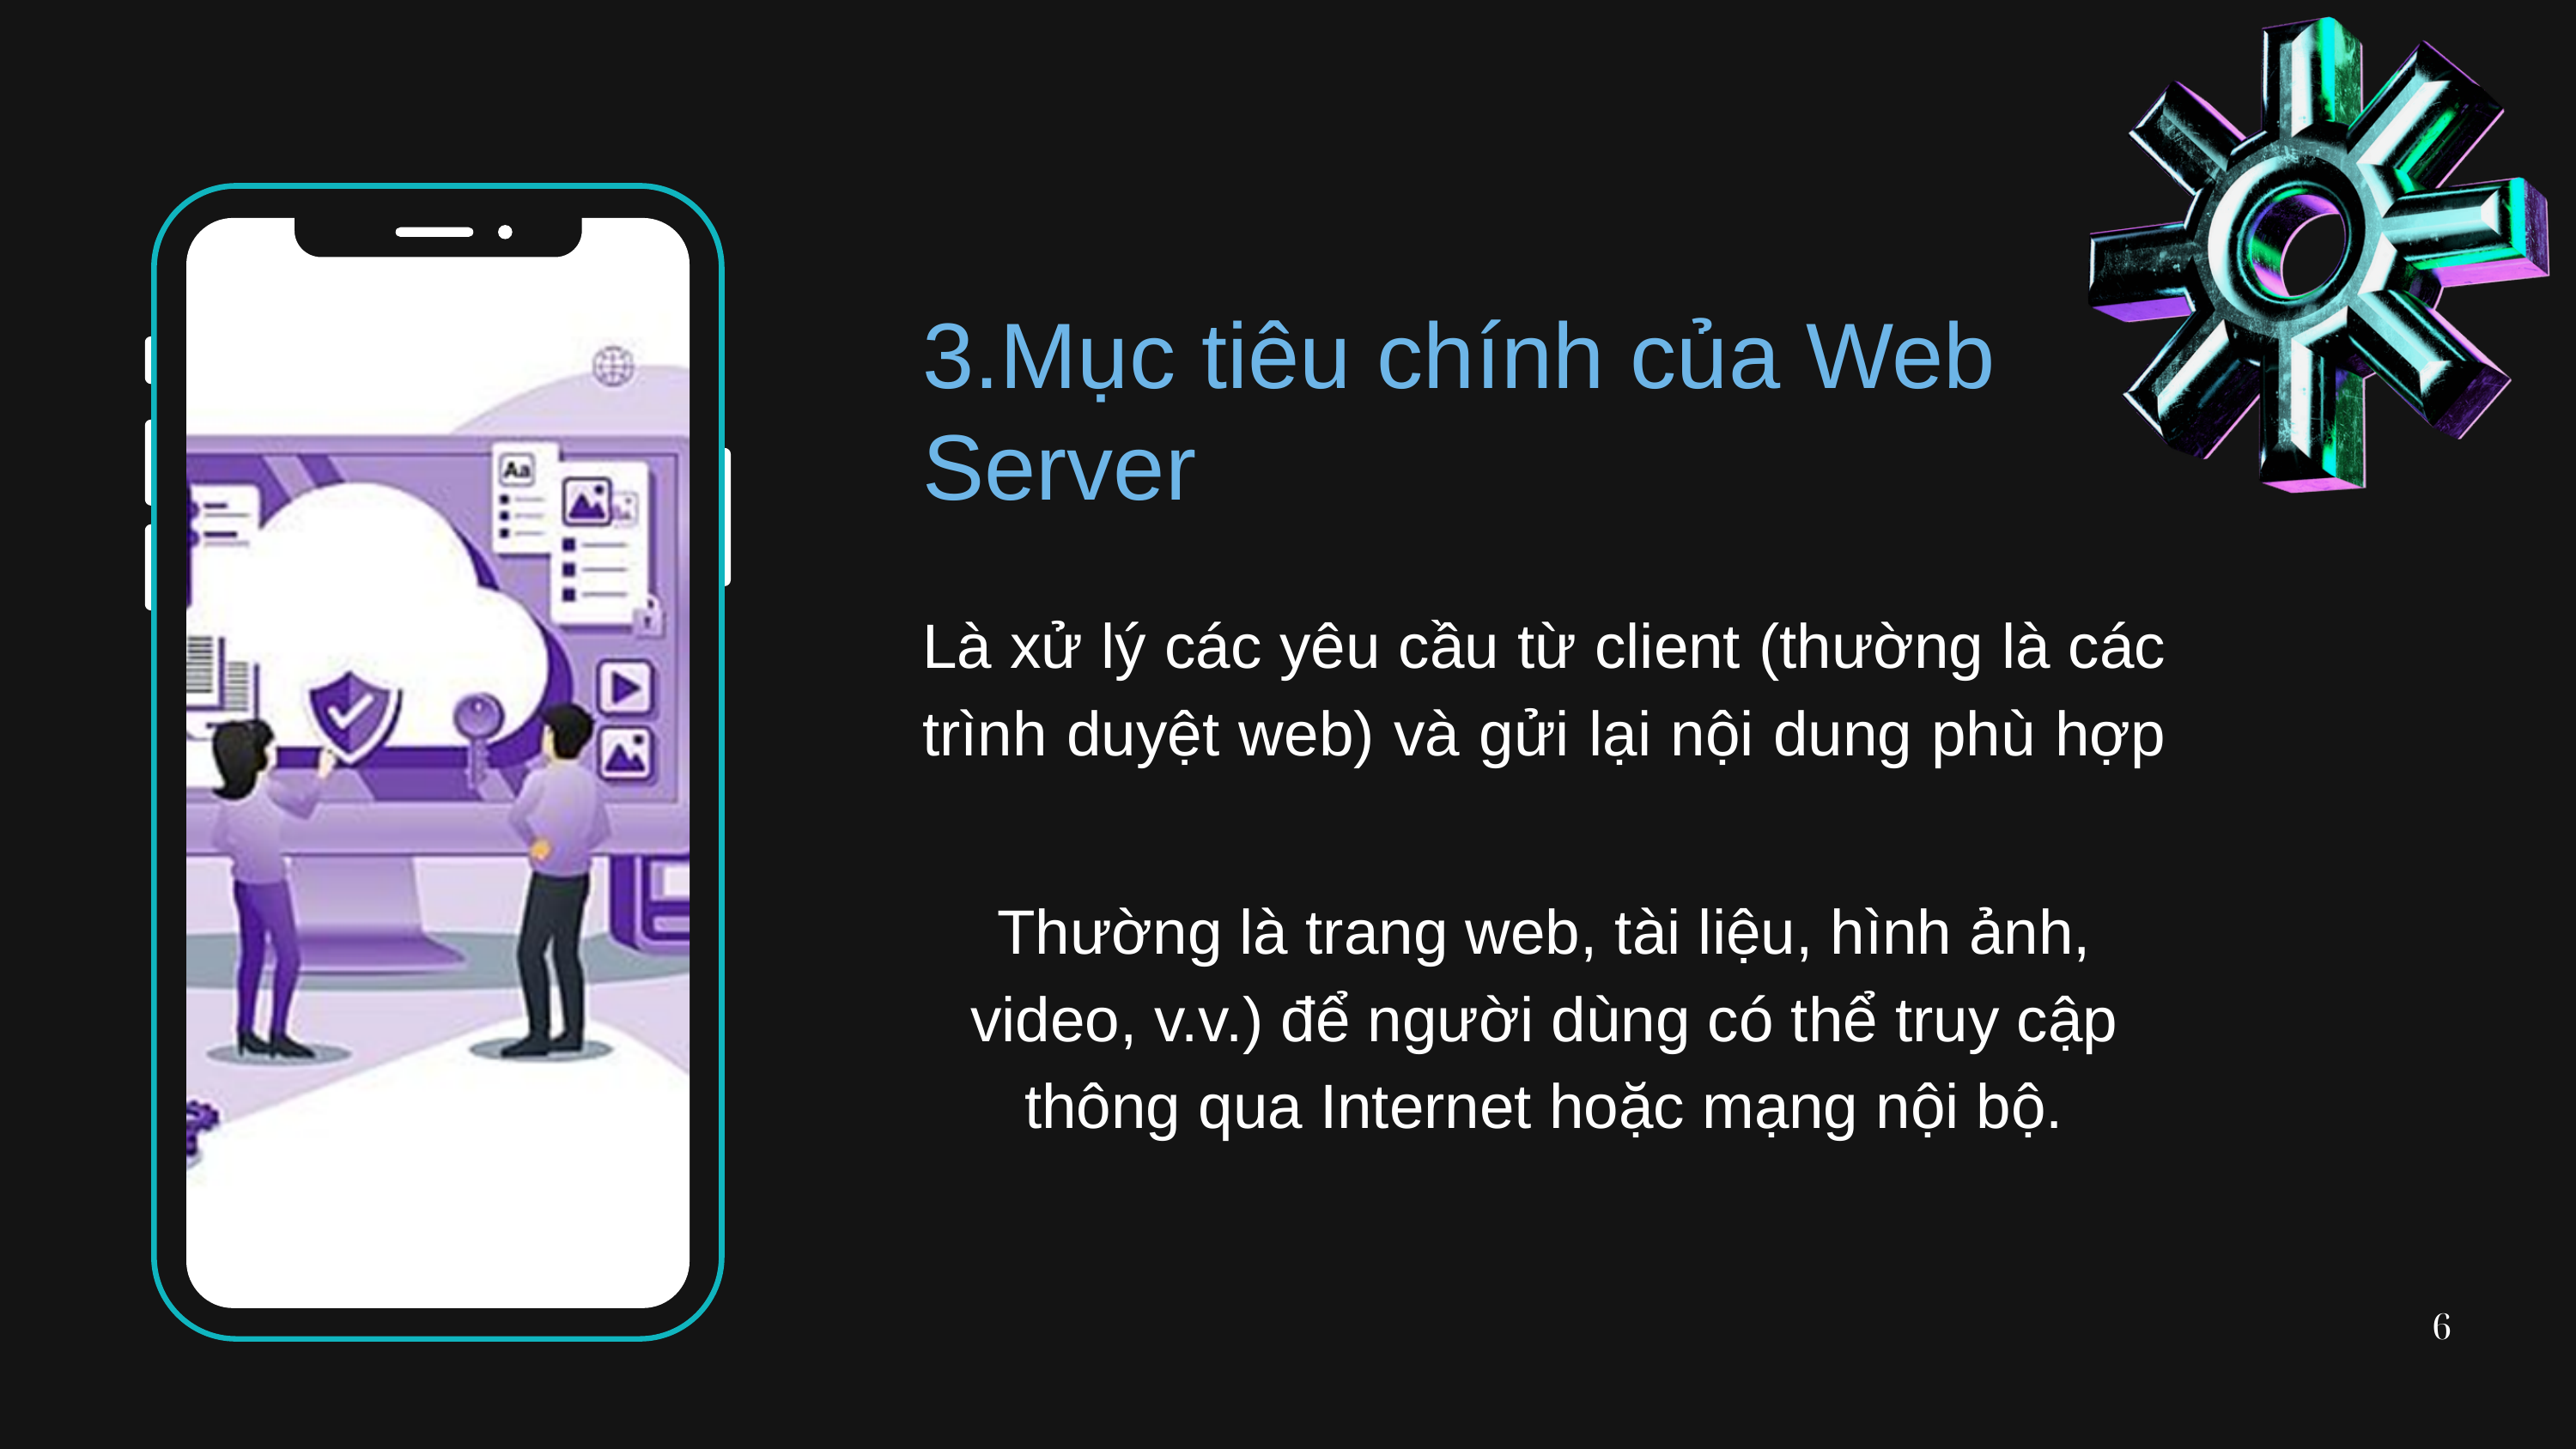

3.Mục tiêu chính của Web Server
Là xử lý các yêu cầu từ client (thường là các trình duyệt web) và gửi lại nội dung phù hợp
Thường là trang web, tài liệu, hình ảnh, video, v.v.) để người dùng có thể truy cập thông qua Internet hoặc mạng nội bộ.

6